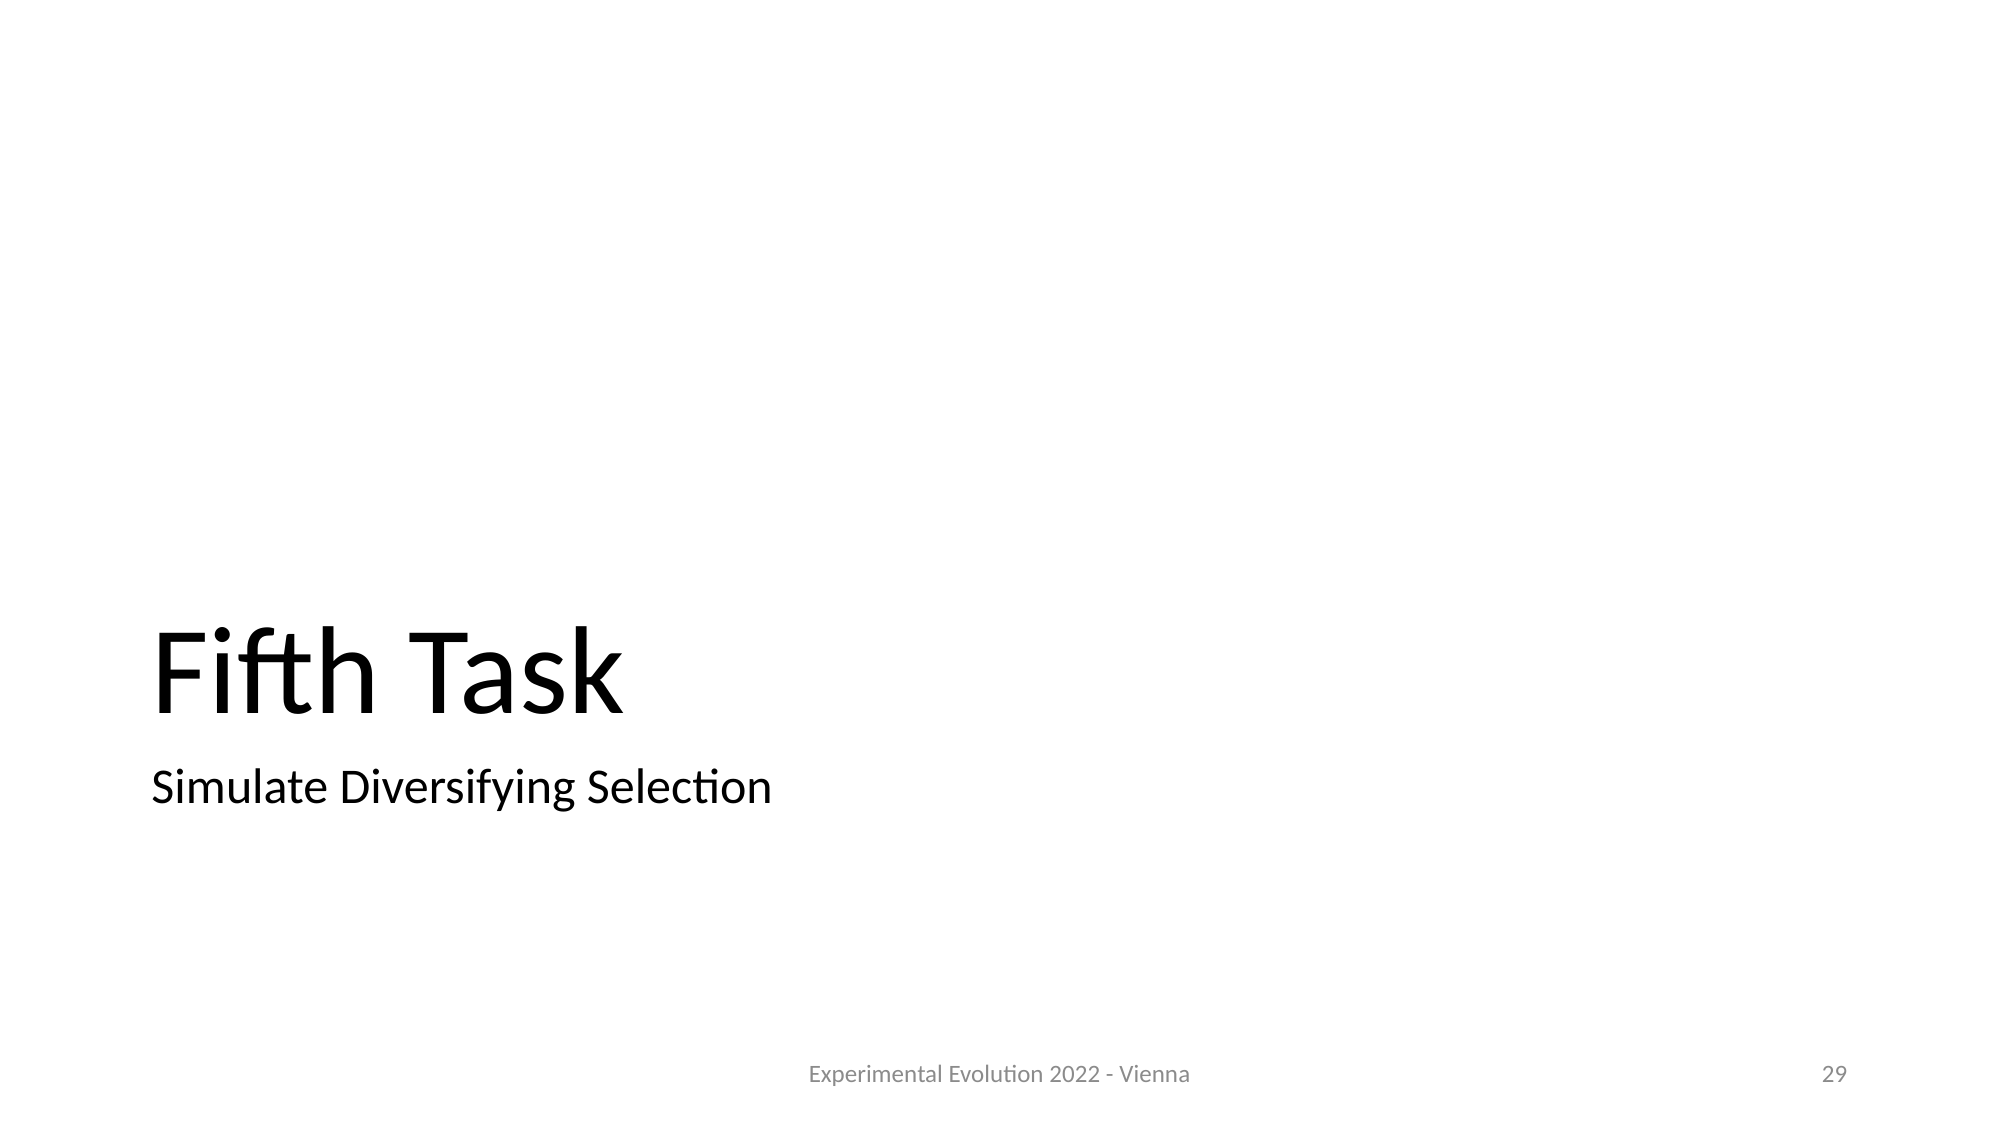

# Fifth Task
Simulate Diversifying Selection
Experimental Evolution 2022 - Vienna
29